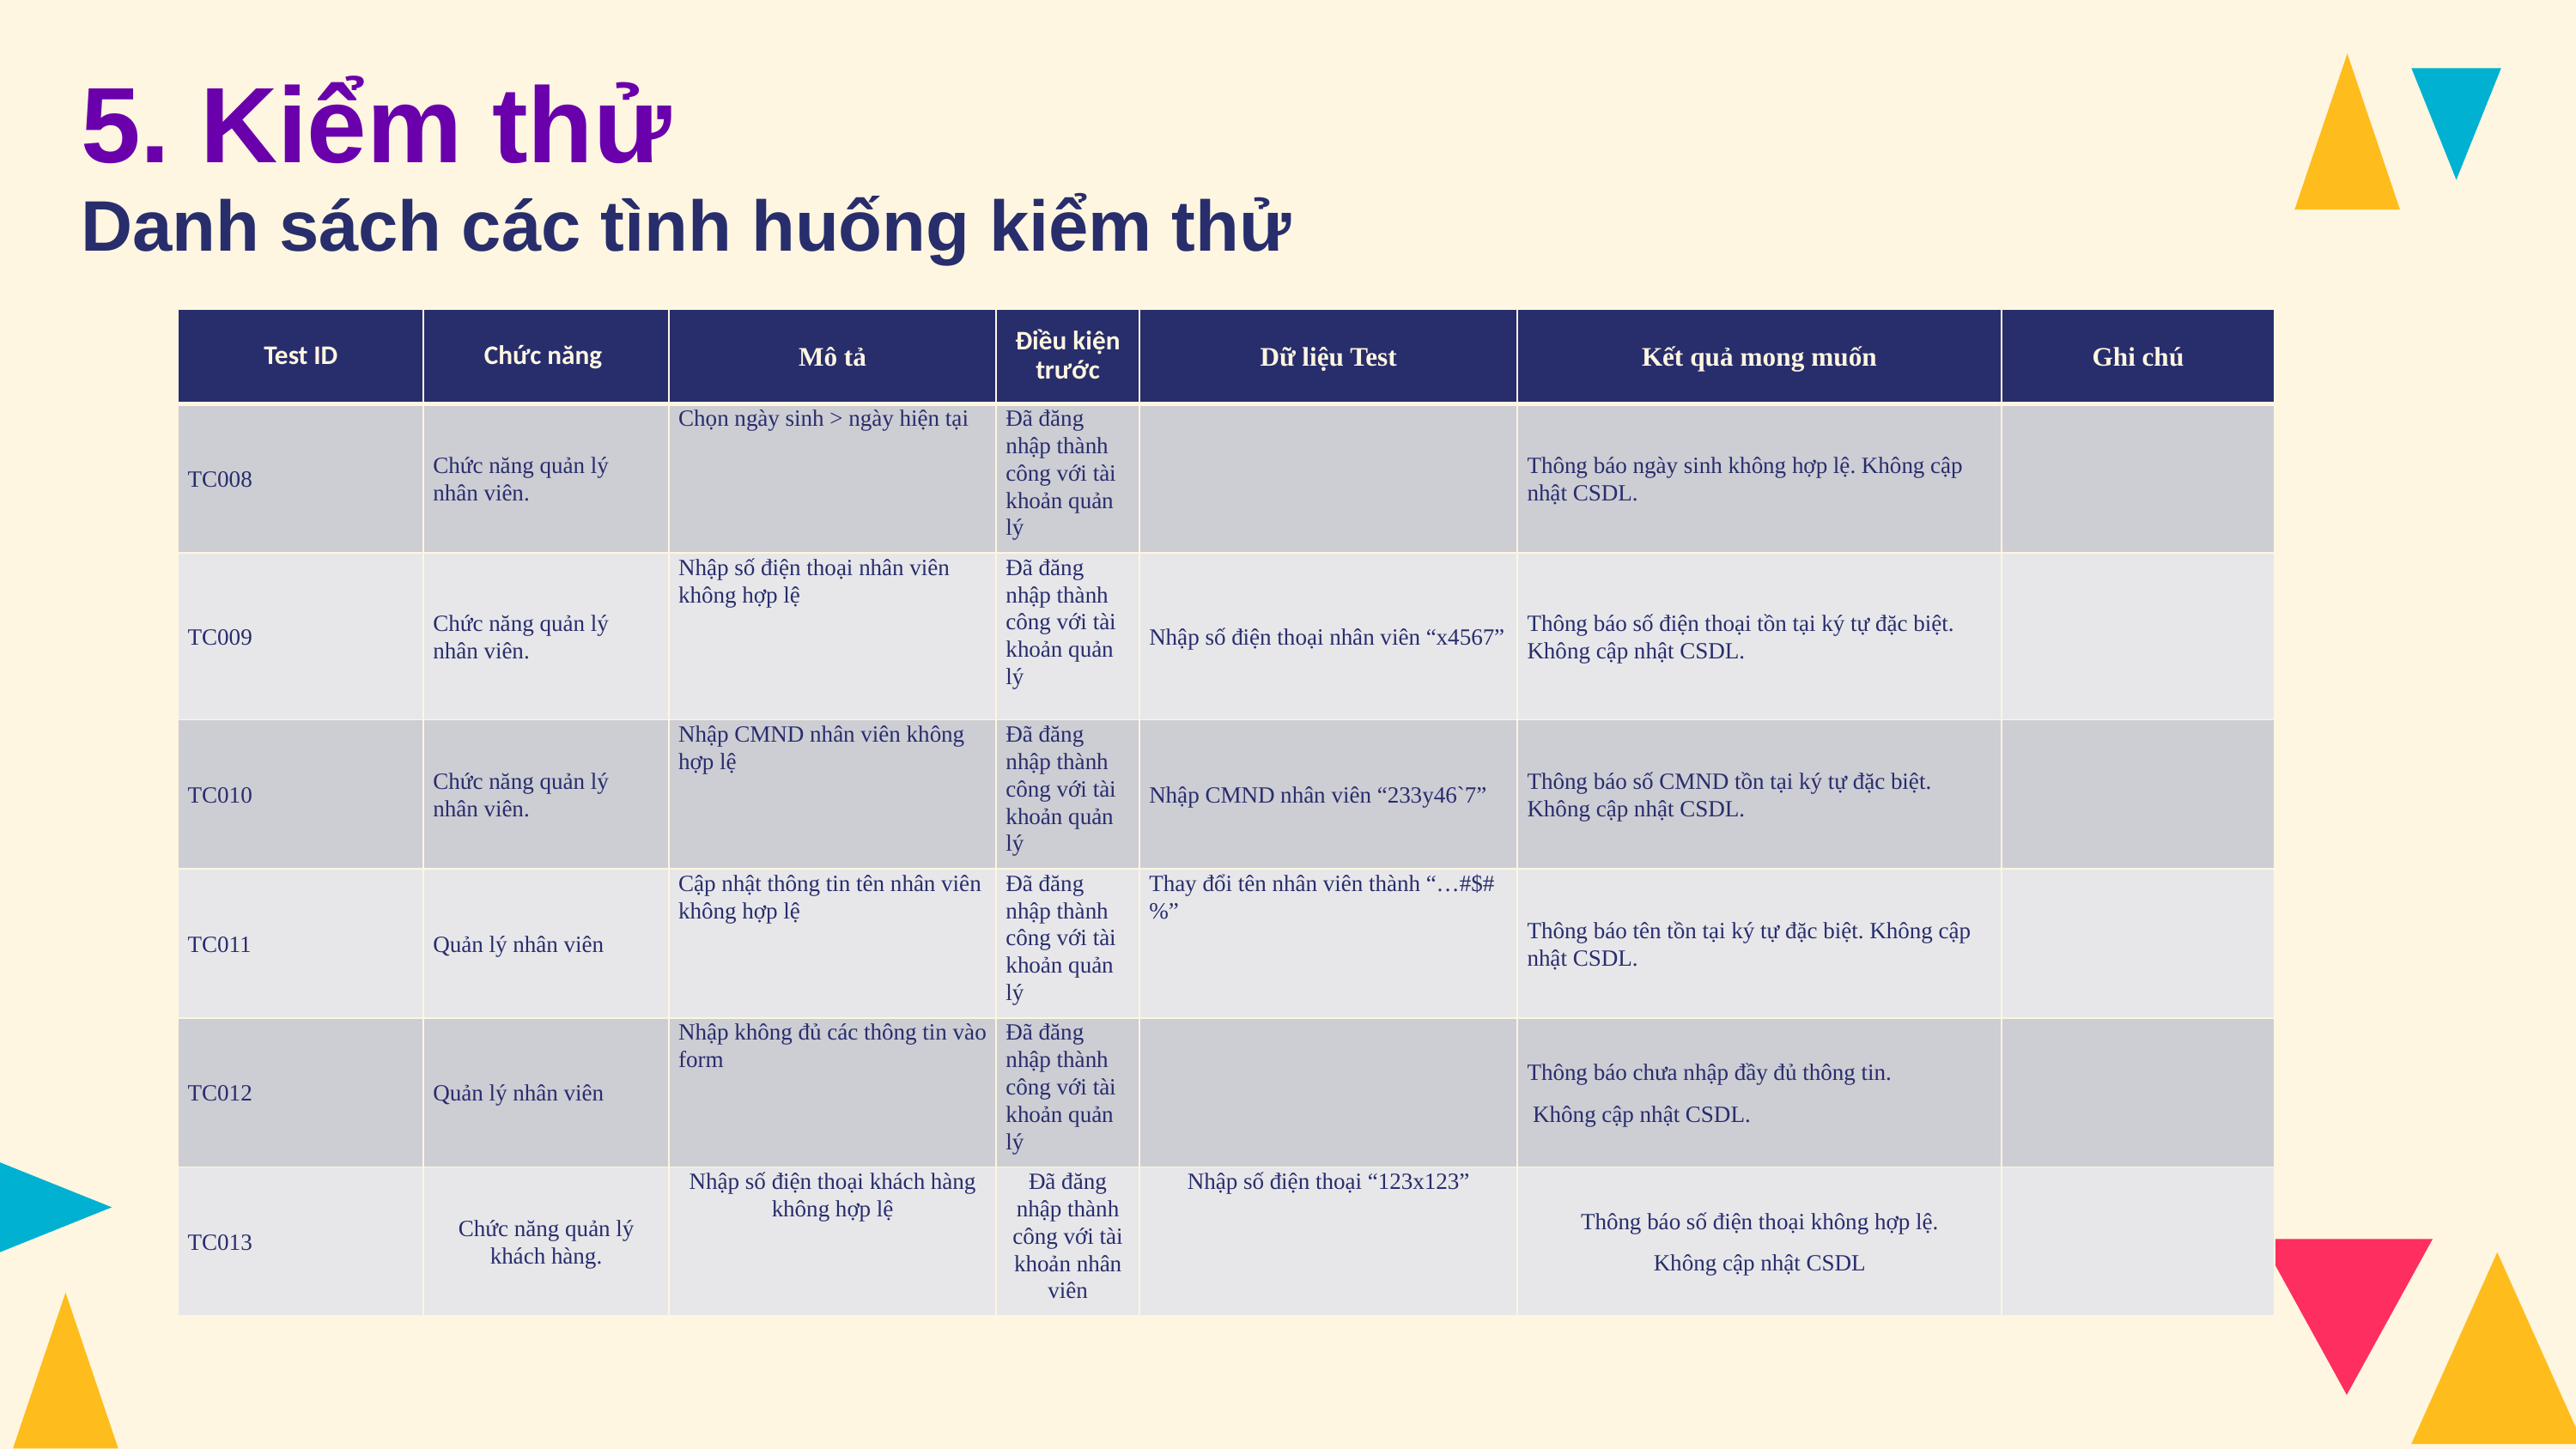

5. Kiểm thử

Danh sách các tình huống kiểm thử
| Test ID | Chức năng | Mô tả | Điều kiện trước | Dữ liệu Test | Kết quả mong muốn | Ghi chú |
| --- | --- | --- | --- | --- | --- | --- |
| TC008 | Chức năng quản lý nhân viên. | Chọn ngày sinh > ngày hiện tại | Đã đăng nhập thành công với tài khoản quản lý |  | Thông báo ngày sinh không hợp lệ. Không cập nhật CSDL. |  |
| TC009 | Chức năng quản lý nhân viên. | Nhập số điện thoại nhân viên không hợp lệ | Đã đăng nhập thành công với tài khoản quản lý | Nhập số điện thoại nhân viên “x4567” | Thông báo số điện thoại tồn tại ký tự đặc biệt. Không cập nhật CSDL. |  |
| TC010 | Chức năng quản lý nhân viên. | Nhập CMND nhân viên không hợp lệ | Đã đăng nhập thành công với tài khoản quản lý | Nhập CMND nhân viên “233y46`7” | Thông báo số CMND tồn tại ký tự đặc biệt. Không cập nhật CSDL. |  |
| TC011 | Quản lý nhân viên | Cập nhật thông tin tên nhân viên không hợp lệ | Đã đăng nhập thành công với tài khoản quản lý | Thay đổi tên nhân viên thành “…#$#%” | Thông báo tên tồn tại ký tự đặc biệt. Không cập nhật CSDL. |  |
| TC012 | Quản lý nhân viên | Nhập không đủ các thông tin vào form | Đã đăng nhập thành công với tài khoản quản lý |  | Thông báo chưa nhập đầy đủ thông tin. Không cập nhật CSDL. |  |
| TC013 | Chức năng quản lý khách hàng. | Nhập số điện thoại khách hàng không hợp lệ | Đã đăng nhập thành công với tài khoản nhân viên | Nhập số điện thoại “123x123” | Thông báo số điện thoại không hợp lệ. Không cập nhật CSDL |  |